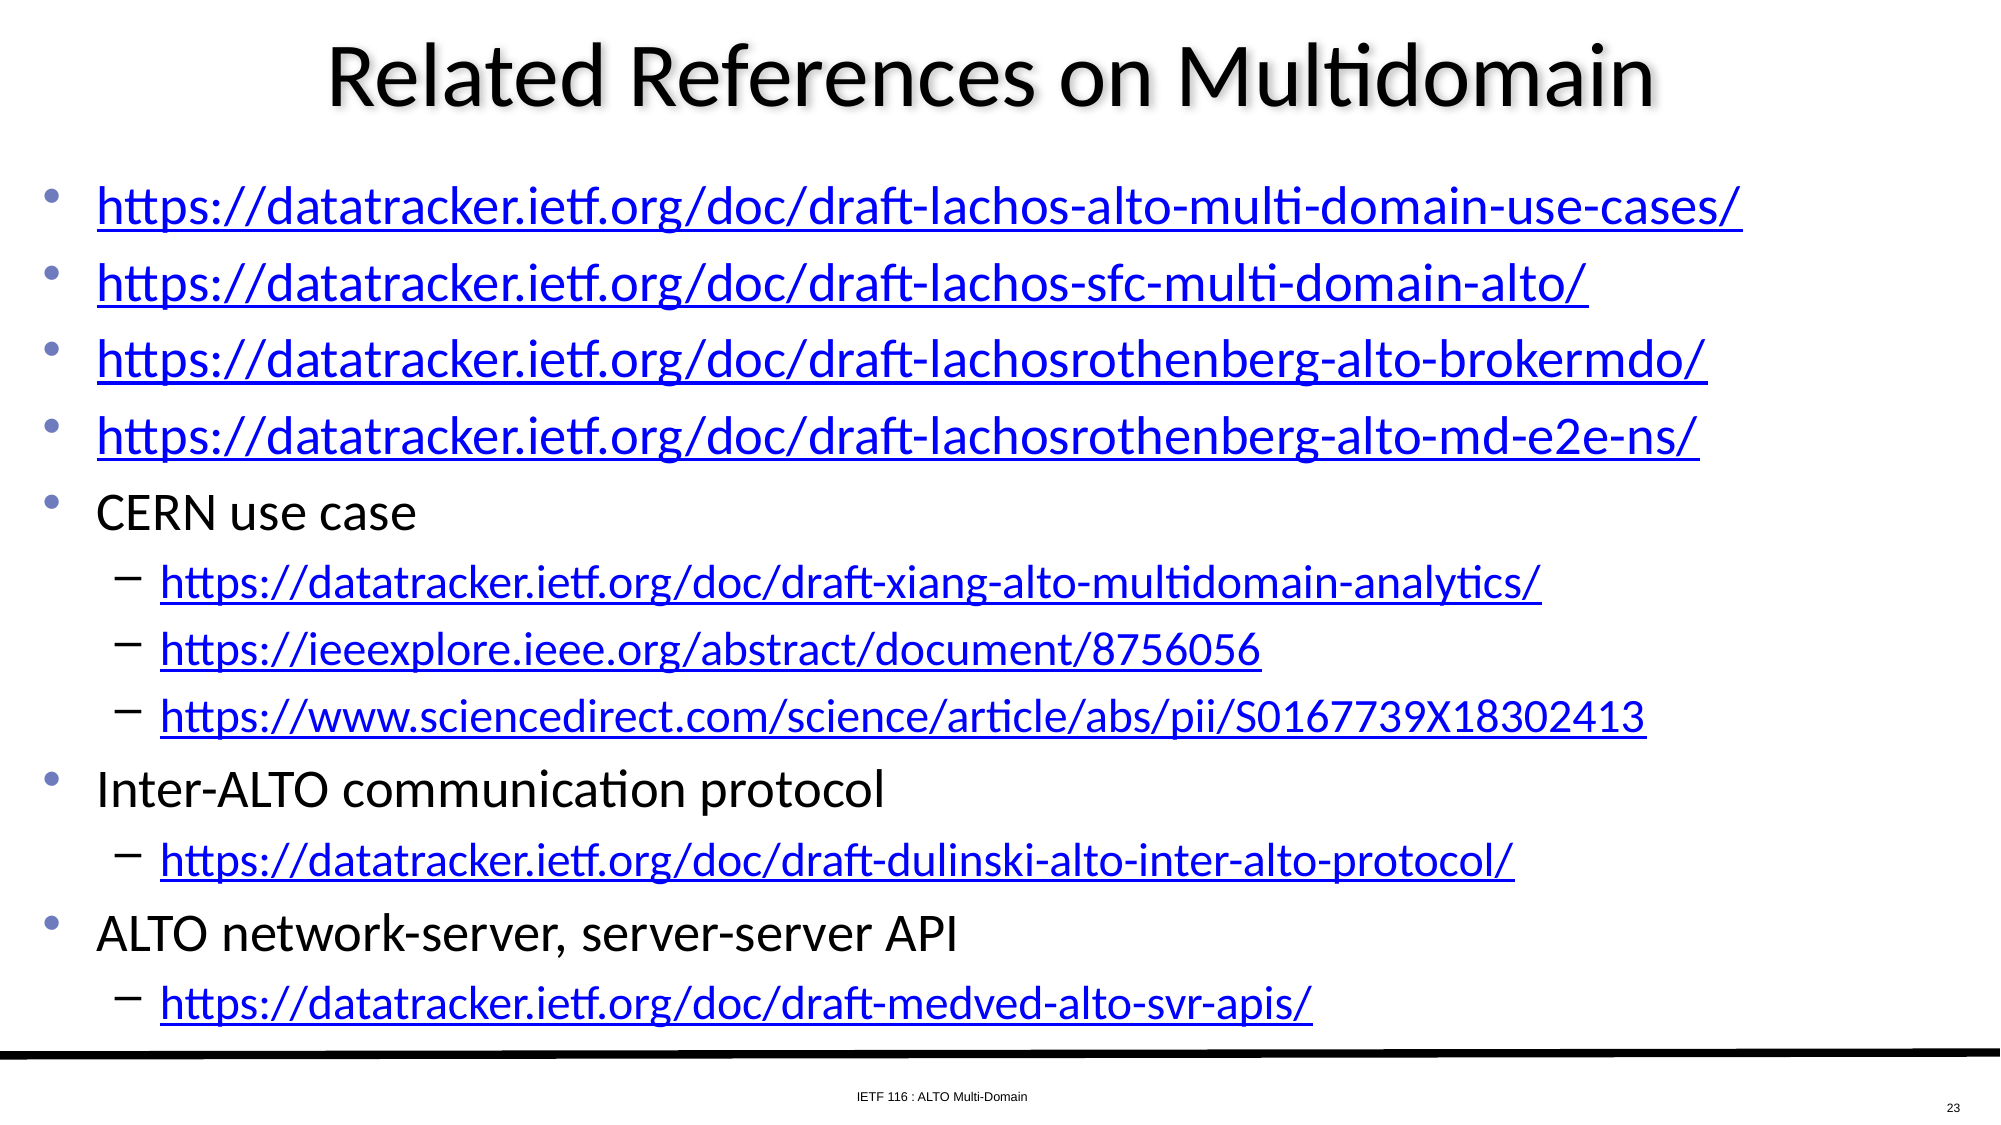

# Related References on Multidomain
https://datatracker.ietf.org/doc/draft-lachos-alto-multi-domain-use-cases/
https://datatracker.ietf.org/doc/draft-lachos-sfc-multi-domain-alto/
https://datatracker.ietf.org/doc/draft-lachosrothenberg-alto-brokermdo/
https://datatracker.ietf.org/doc/draft-lachosrothenberg-alto-md-e2e-ns/
CERN use case
https://datatracker.ietf.org/doc/draft-xiang-alto-multidomain-analytics/
https://ieeexplore.ieee.org/abstract/document/8756056
https://www.sciencedirect.com/science/article/abs/pii/S0167739X18302413
Inter-ALTO communication protocol
https://datatracker.ietf.org/doc/draft-dulinski-alto-inter-alto-protocol/
ALTO network-server, server-server API
https://datatracker.ietf.org/doc/draft-medved-alto-svr-apis/